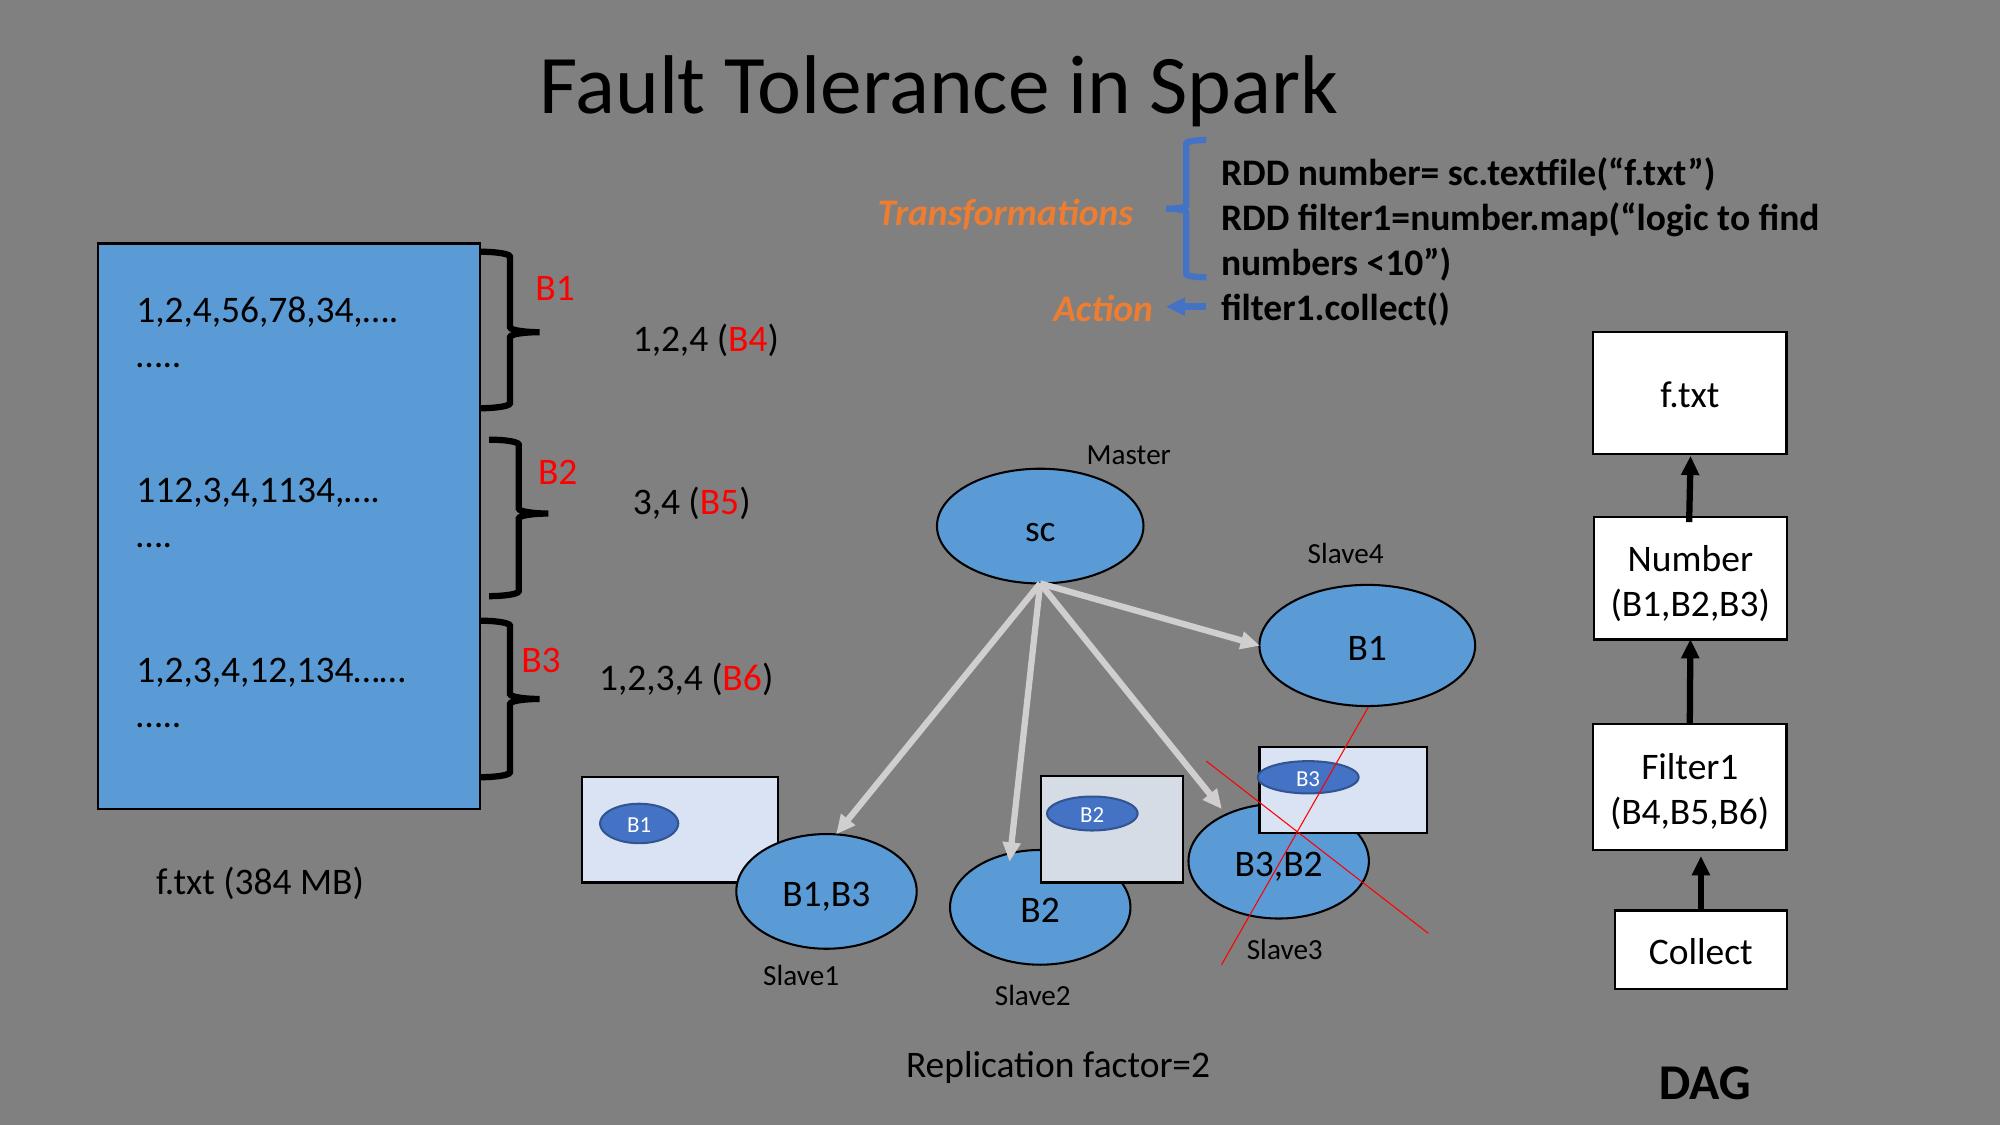

# Fault Tolerance in Spark

RDD number= sc.textfile(“f.txt”)
RDD filter1=number.map(“logic to find numbers <10”)
filter1.collect()
Transformations

B1
Action
1,2,4,56,78,34,….
…..

112,3,4,1134,….
….

1,2,3,4,12,134……
…..
1,2,4 (B4)
f.txt
Master
B2

sc
3,4 (B5)
Number
(B1,B2,B3)
Slave4
B1

B3
1,2,3,4 (B6)
Filter1
(B4,B5,B6)

B3

B2
B1
B3,B2
B1,B3
f.txt (384 MB)
B2
Collect
Slave3
Slave1
Slave2
Replication factor=2
DAG